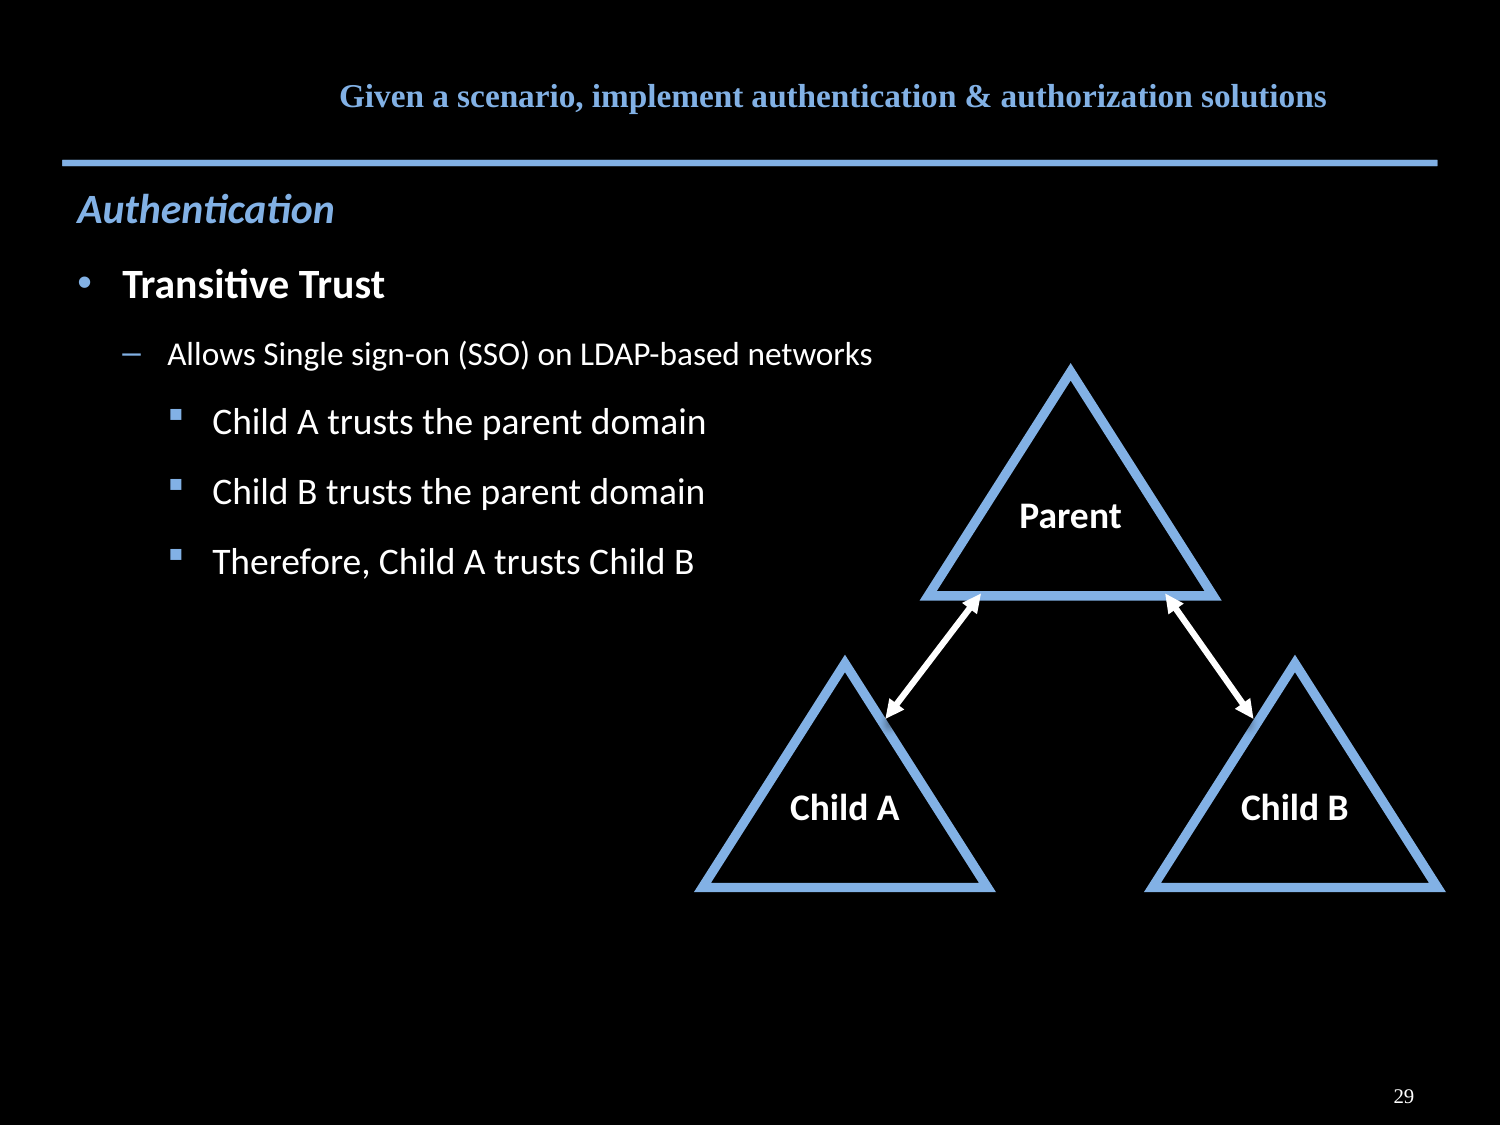

# Given a scenario, implement authentication & authorization solutions
Authentication
Transitive Trust
Allows Single sign-on (SSO) on LDAP-based networks
Child A trusts the parent domain
Child B trusts the parent domain
Therefore, Child A trusts Child B
Parent

Child A
Child B

29